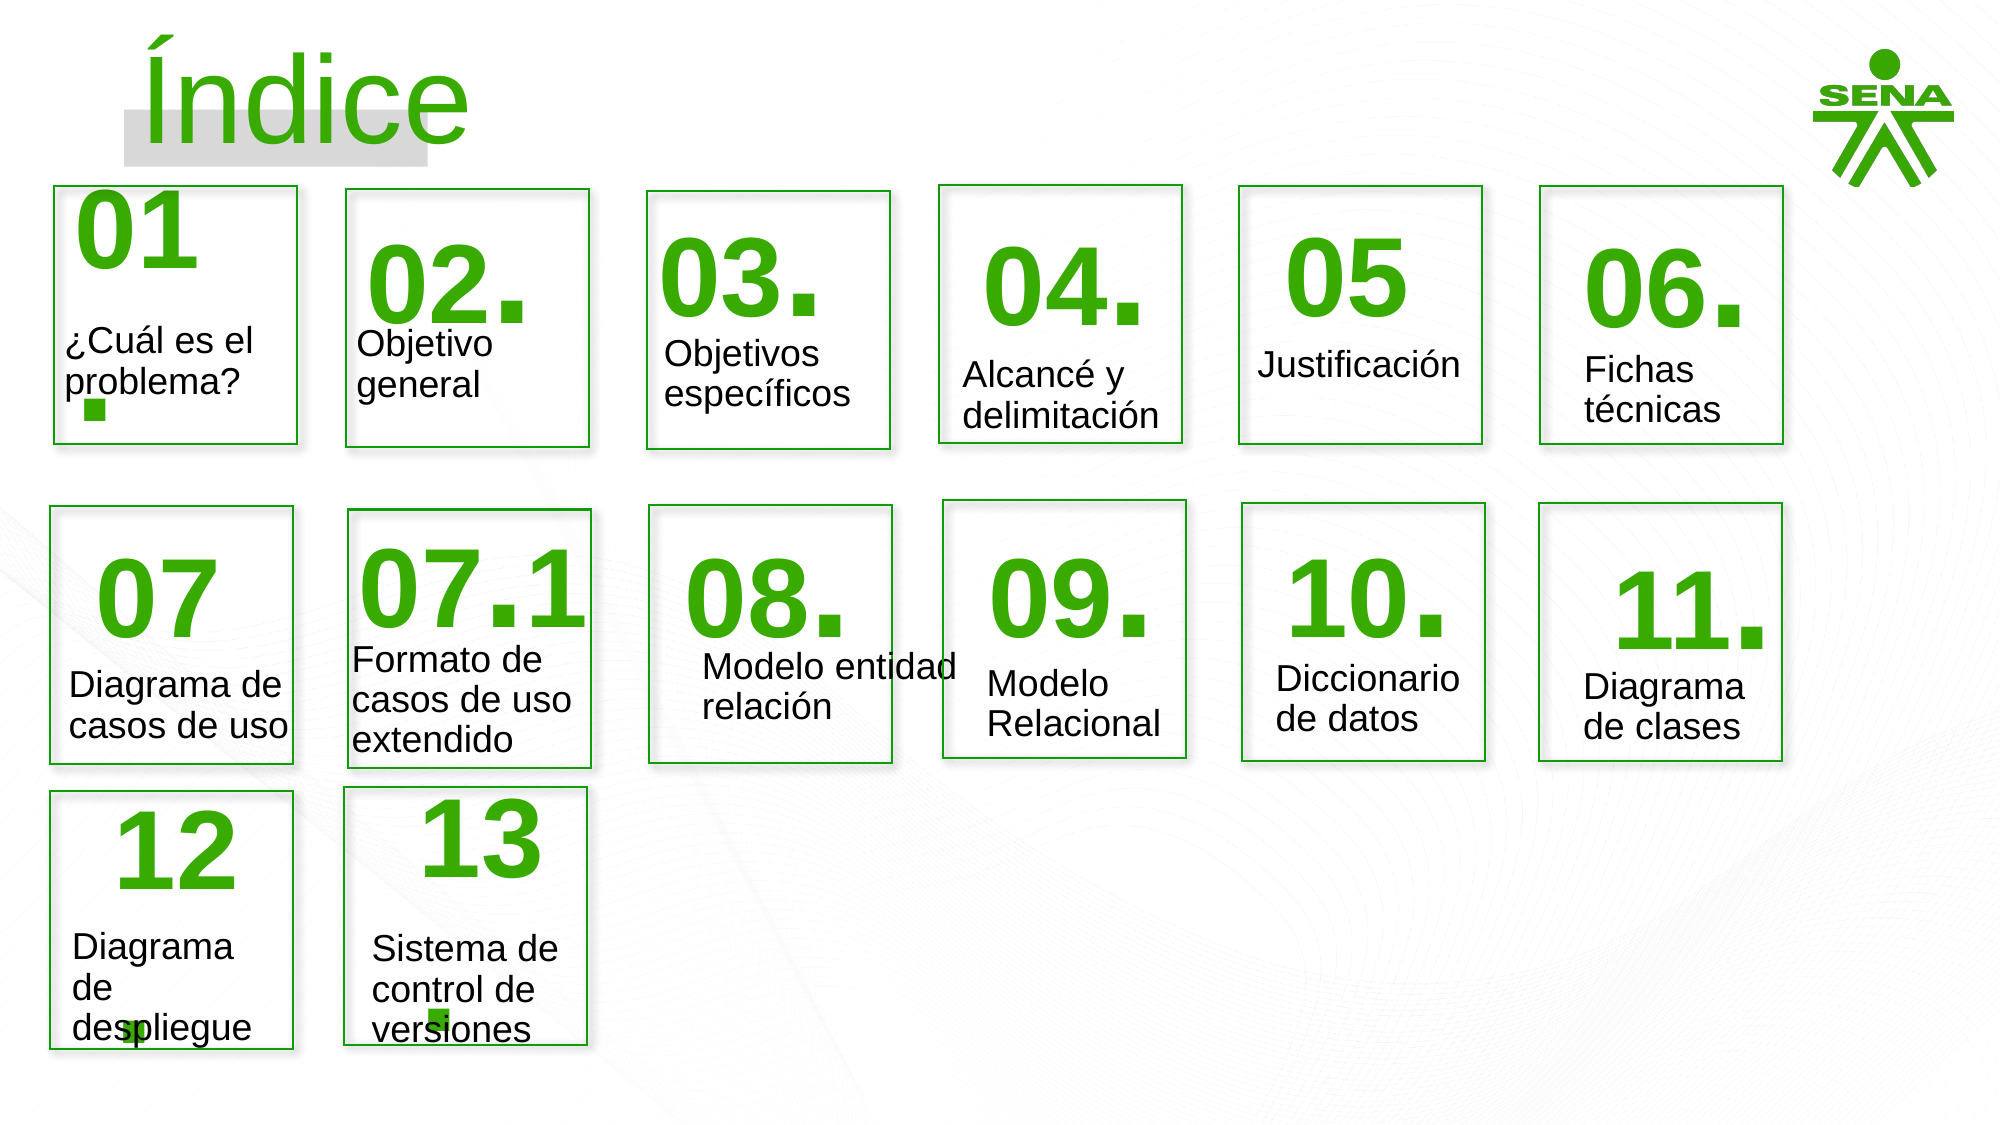

Índice

01.
03.

02.
04.

06.

05
¿Cuál es el problema?
Objetivo general
Objetivos específicos
Justificación
Fichas técnicas
Alcancé y delimitación
07.1
08.

10.
09.

11.
07
Formato de casos de uso extendido
Modelo entidad relación
Diccionario de datos
Modelo Relacional
Diagrama de casos de uso
Diagrama de clases
13.
12.

Diagrama de despliegue
Sistema de control de versiones